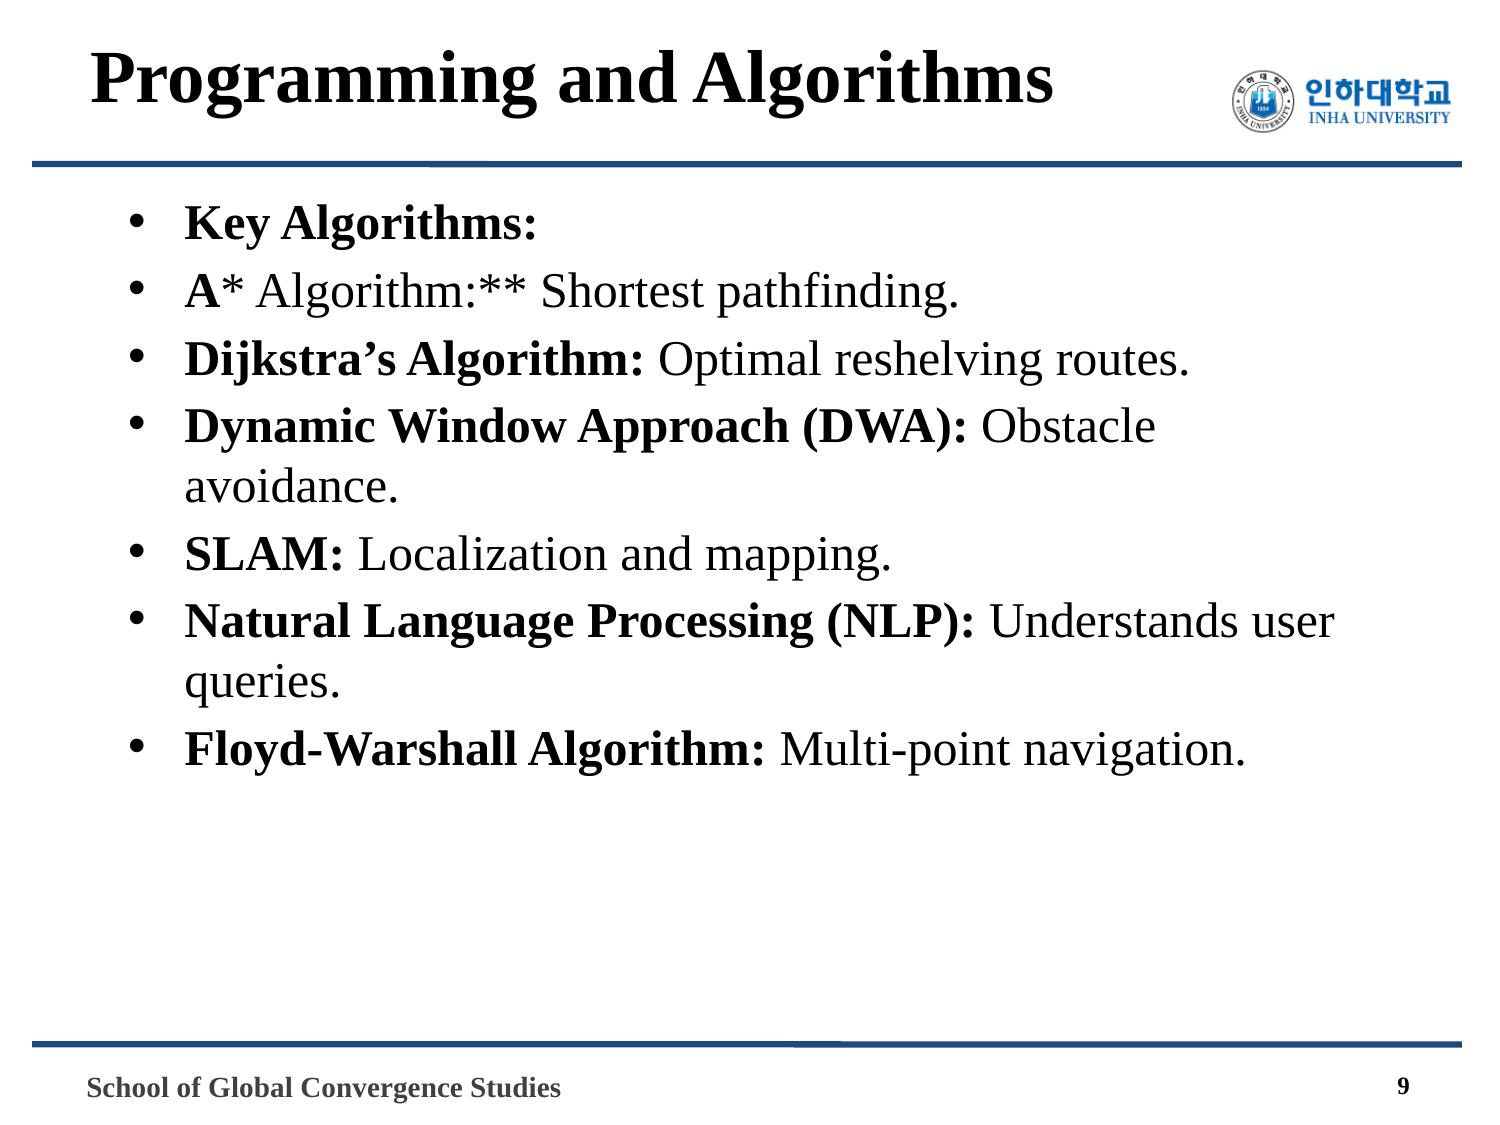

# Programming and Algorithms
Key Algorithms:
A* Algorithm:** Shortest pathfinding.
Dijkstra’s Algorithm: Optimal reshelving routes.
Dynamic Window Approach (DWA): Obstacle avoidance.
SLAM: Localization and mapping.
Natural Language Processing (NLP): Understands user queries.
Floyd-Warshall Algorithm: Multi-point navigation.

9